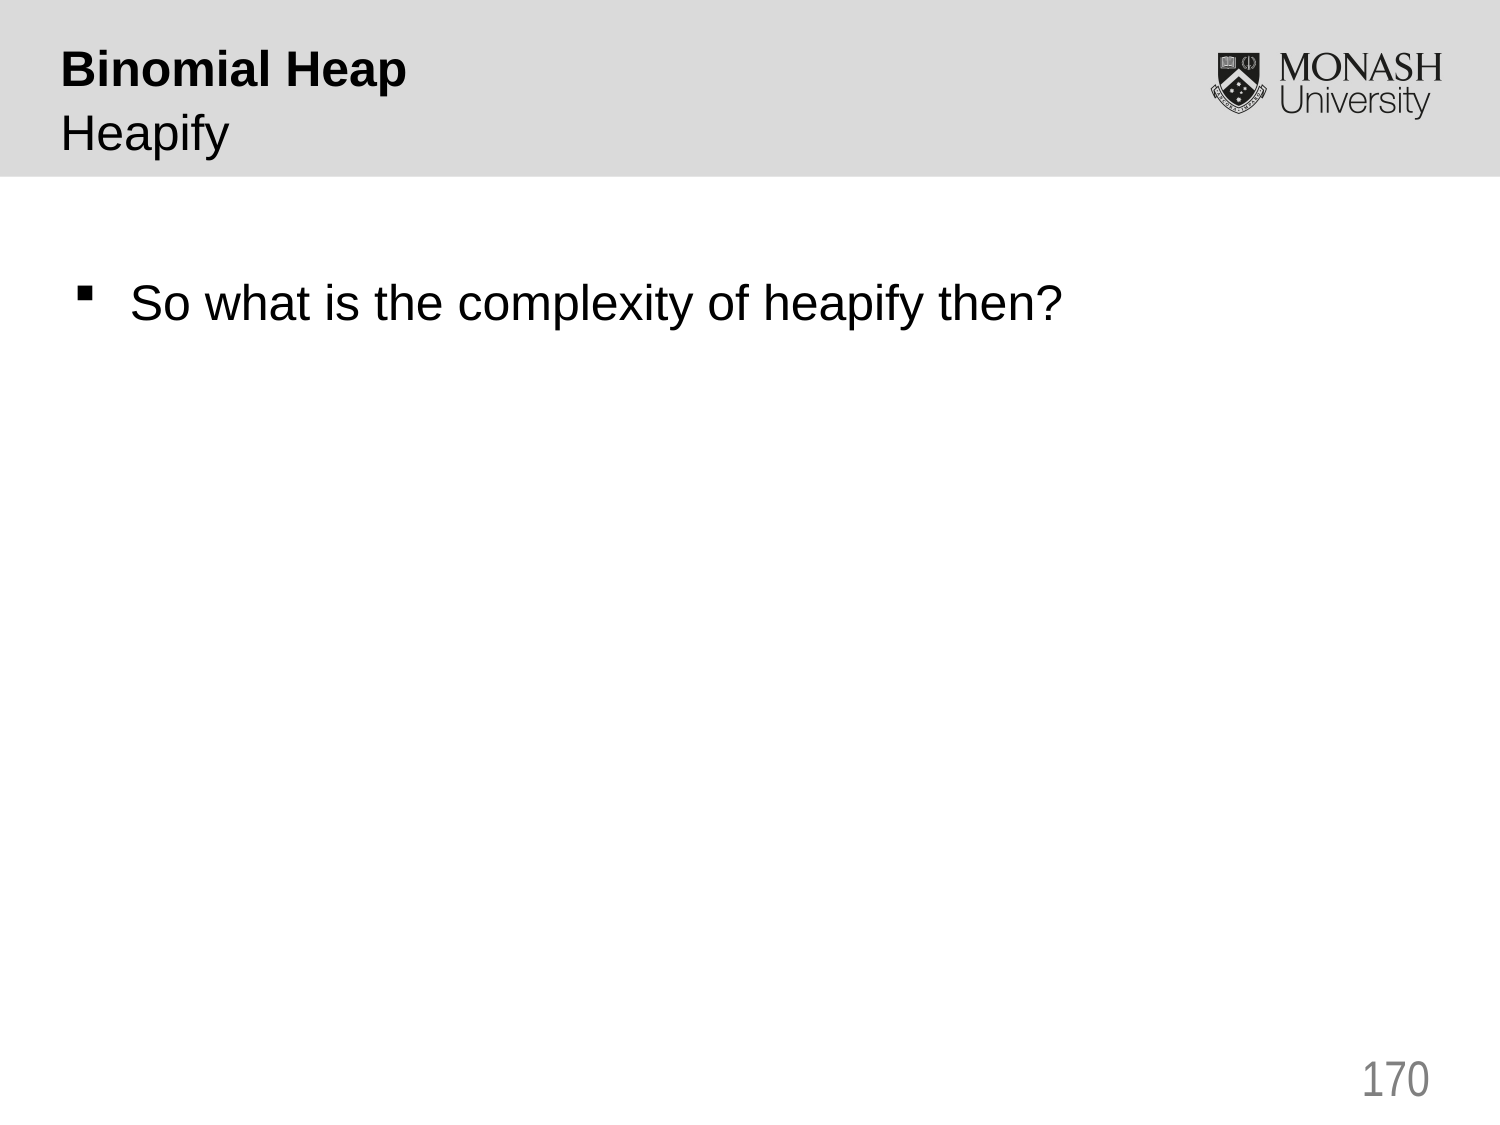

Binomial Heap
Heapify
So what is the complexity of heapify then?